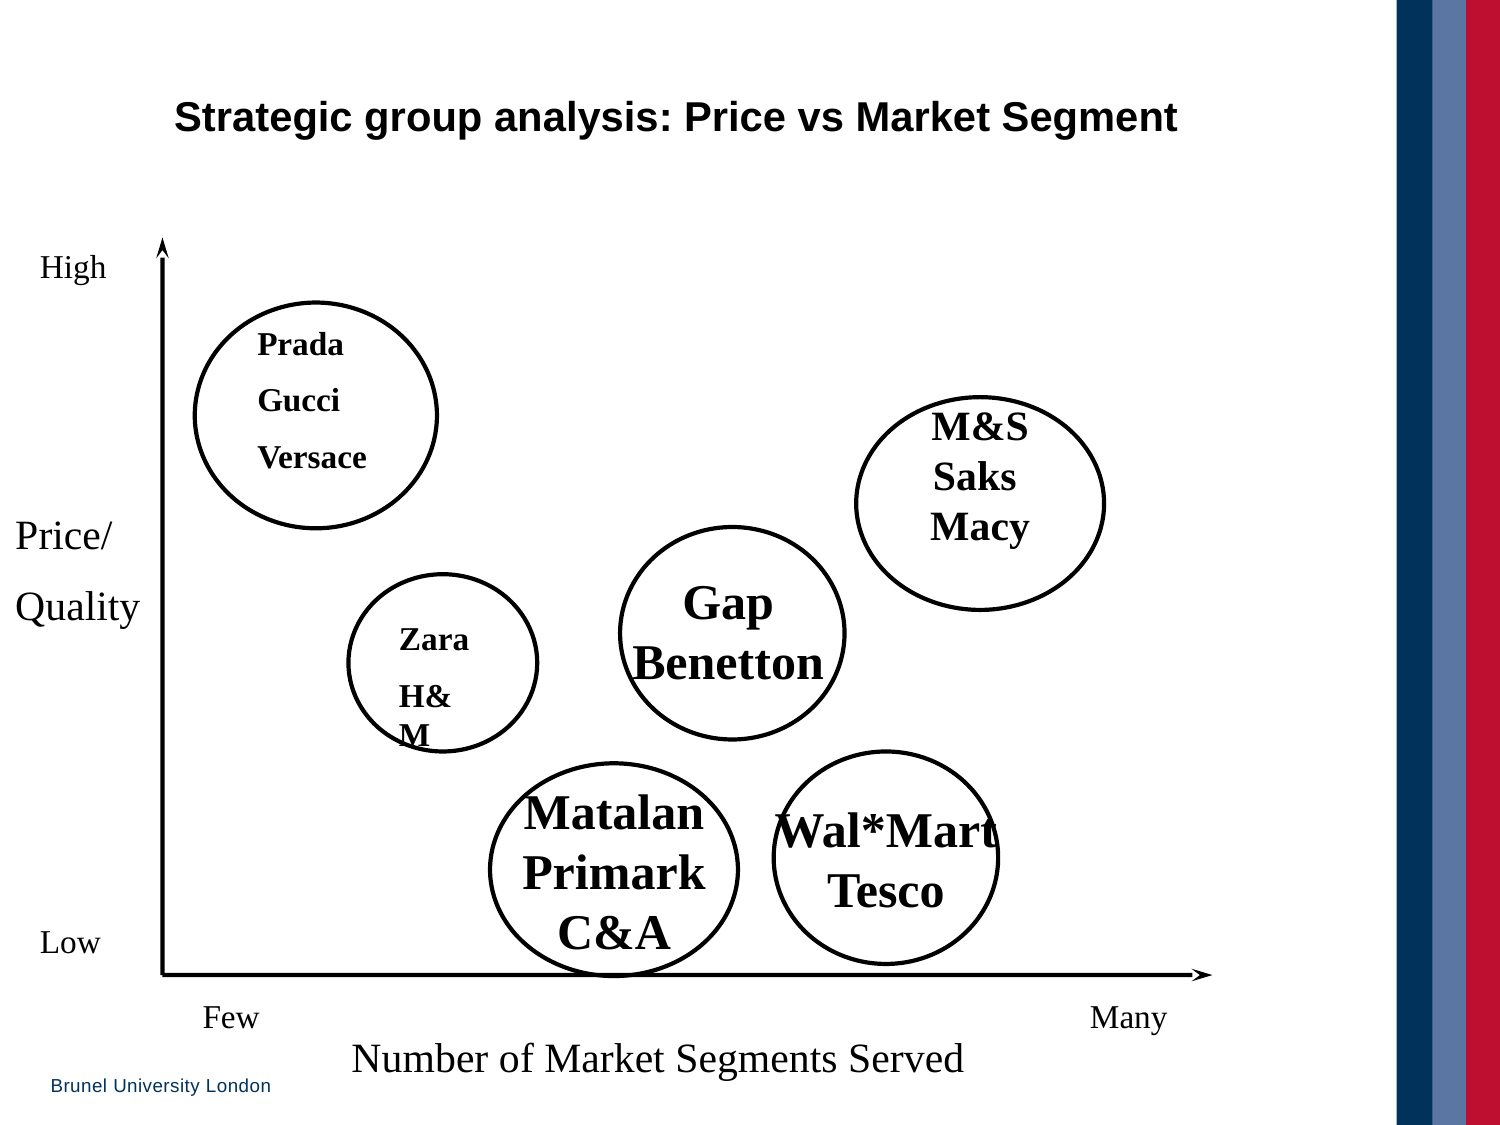

Strategic group analysis: Price vs Market Segment

High

Prada
Gucci
Versace

M&S
Saks
Macy

Price/
Quality

Gap
Benetton

Zara
H&M
Wal*Mart
Tesco
Matalan
Primark
C&A
Low

Few
Many
Number of Market Segments Served